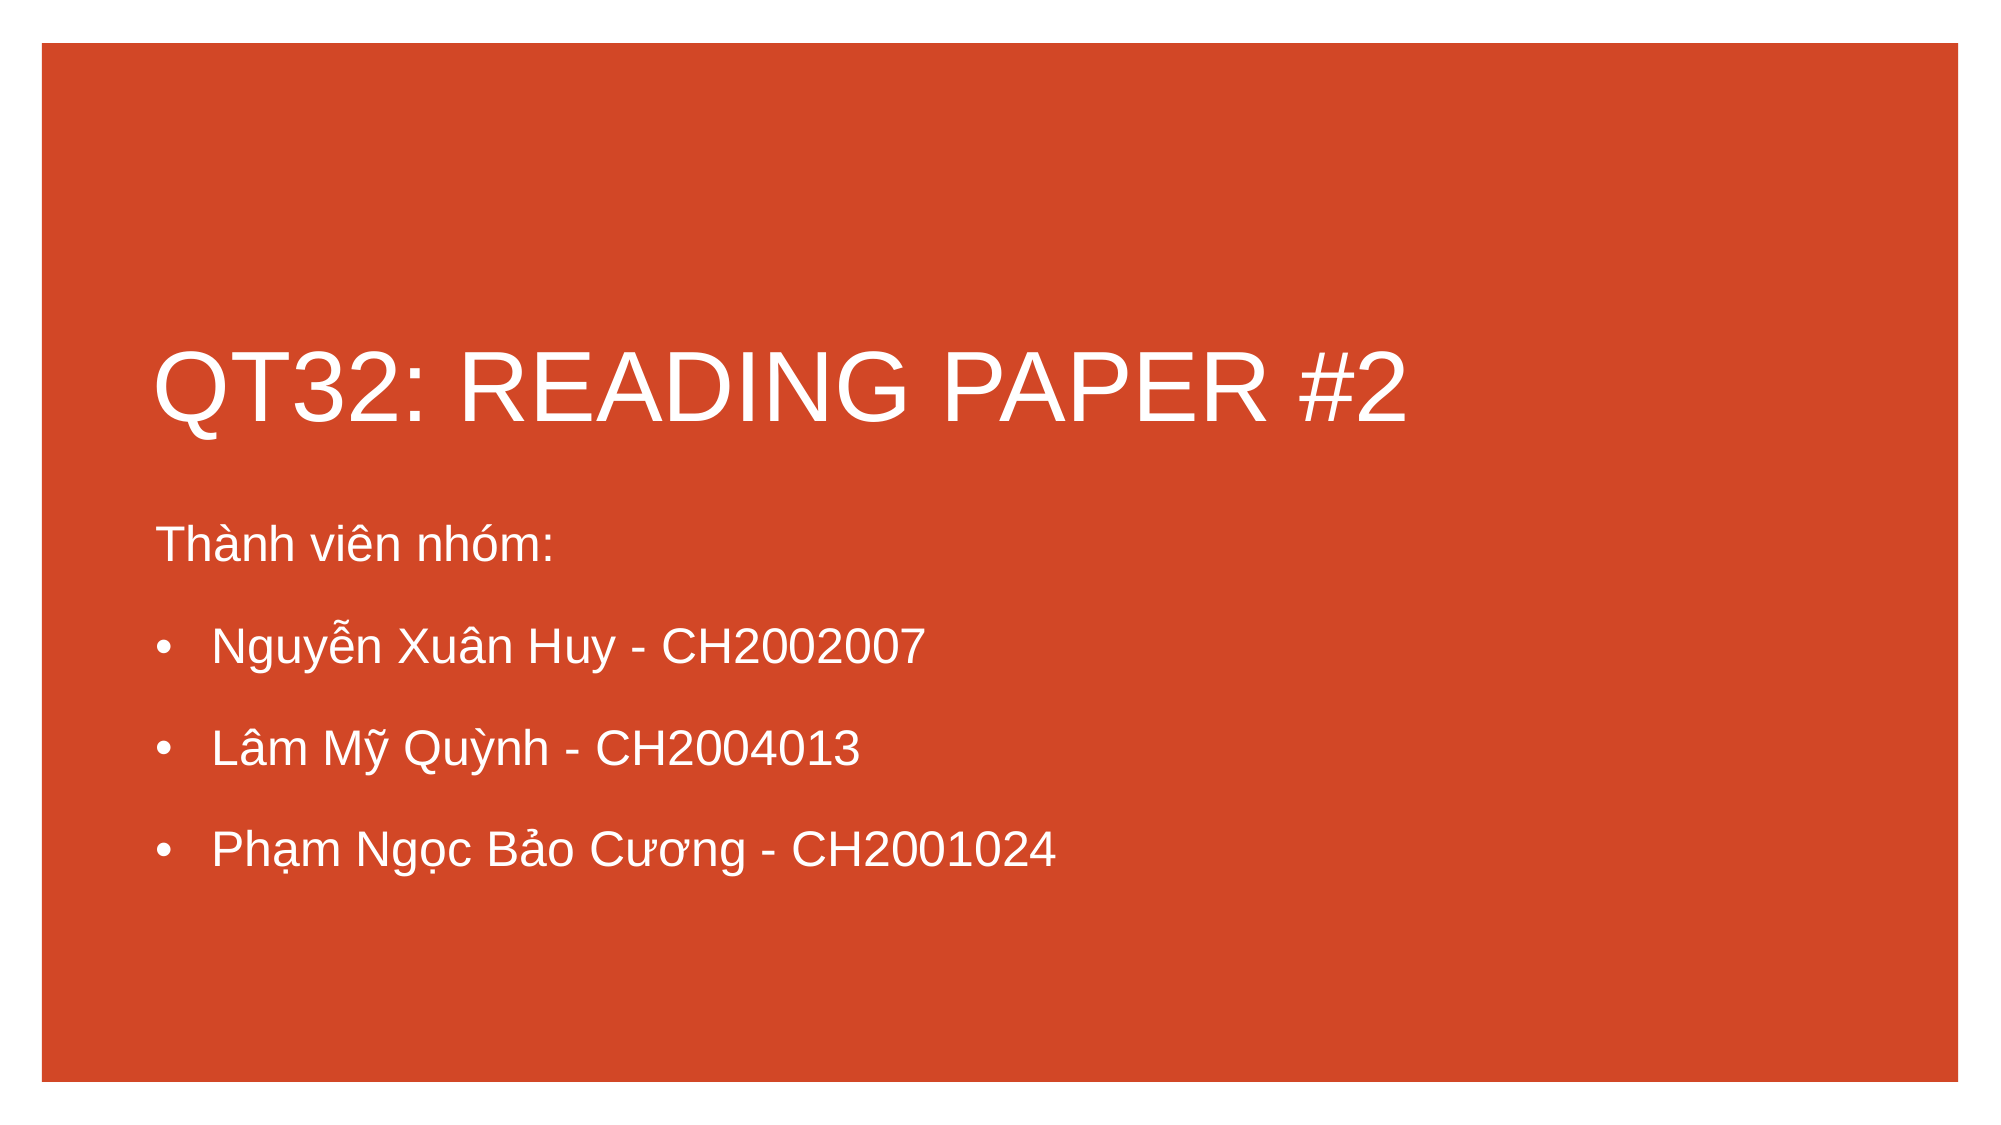

# QT32: READING PAPER #2
Thành viên nhóm:
Nguyễn Xuân Huy - CH2002007
Lâm Mỹ Quỳnh - CH2004013
Phạm Ngọc Bảo Cương - CH2001024